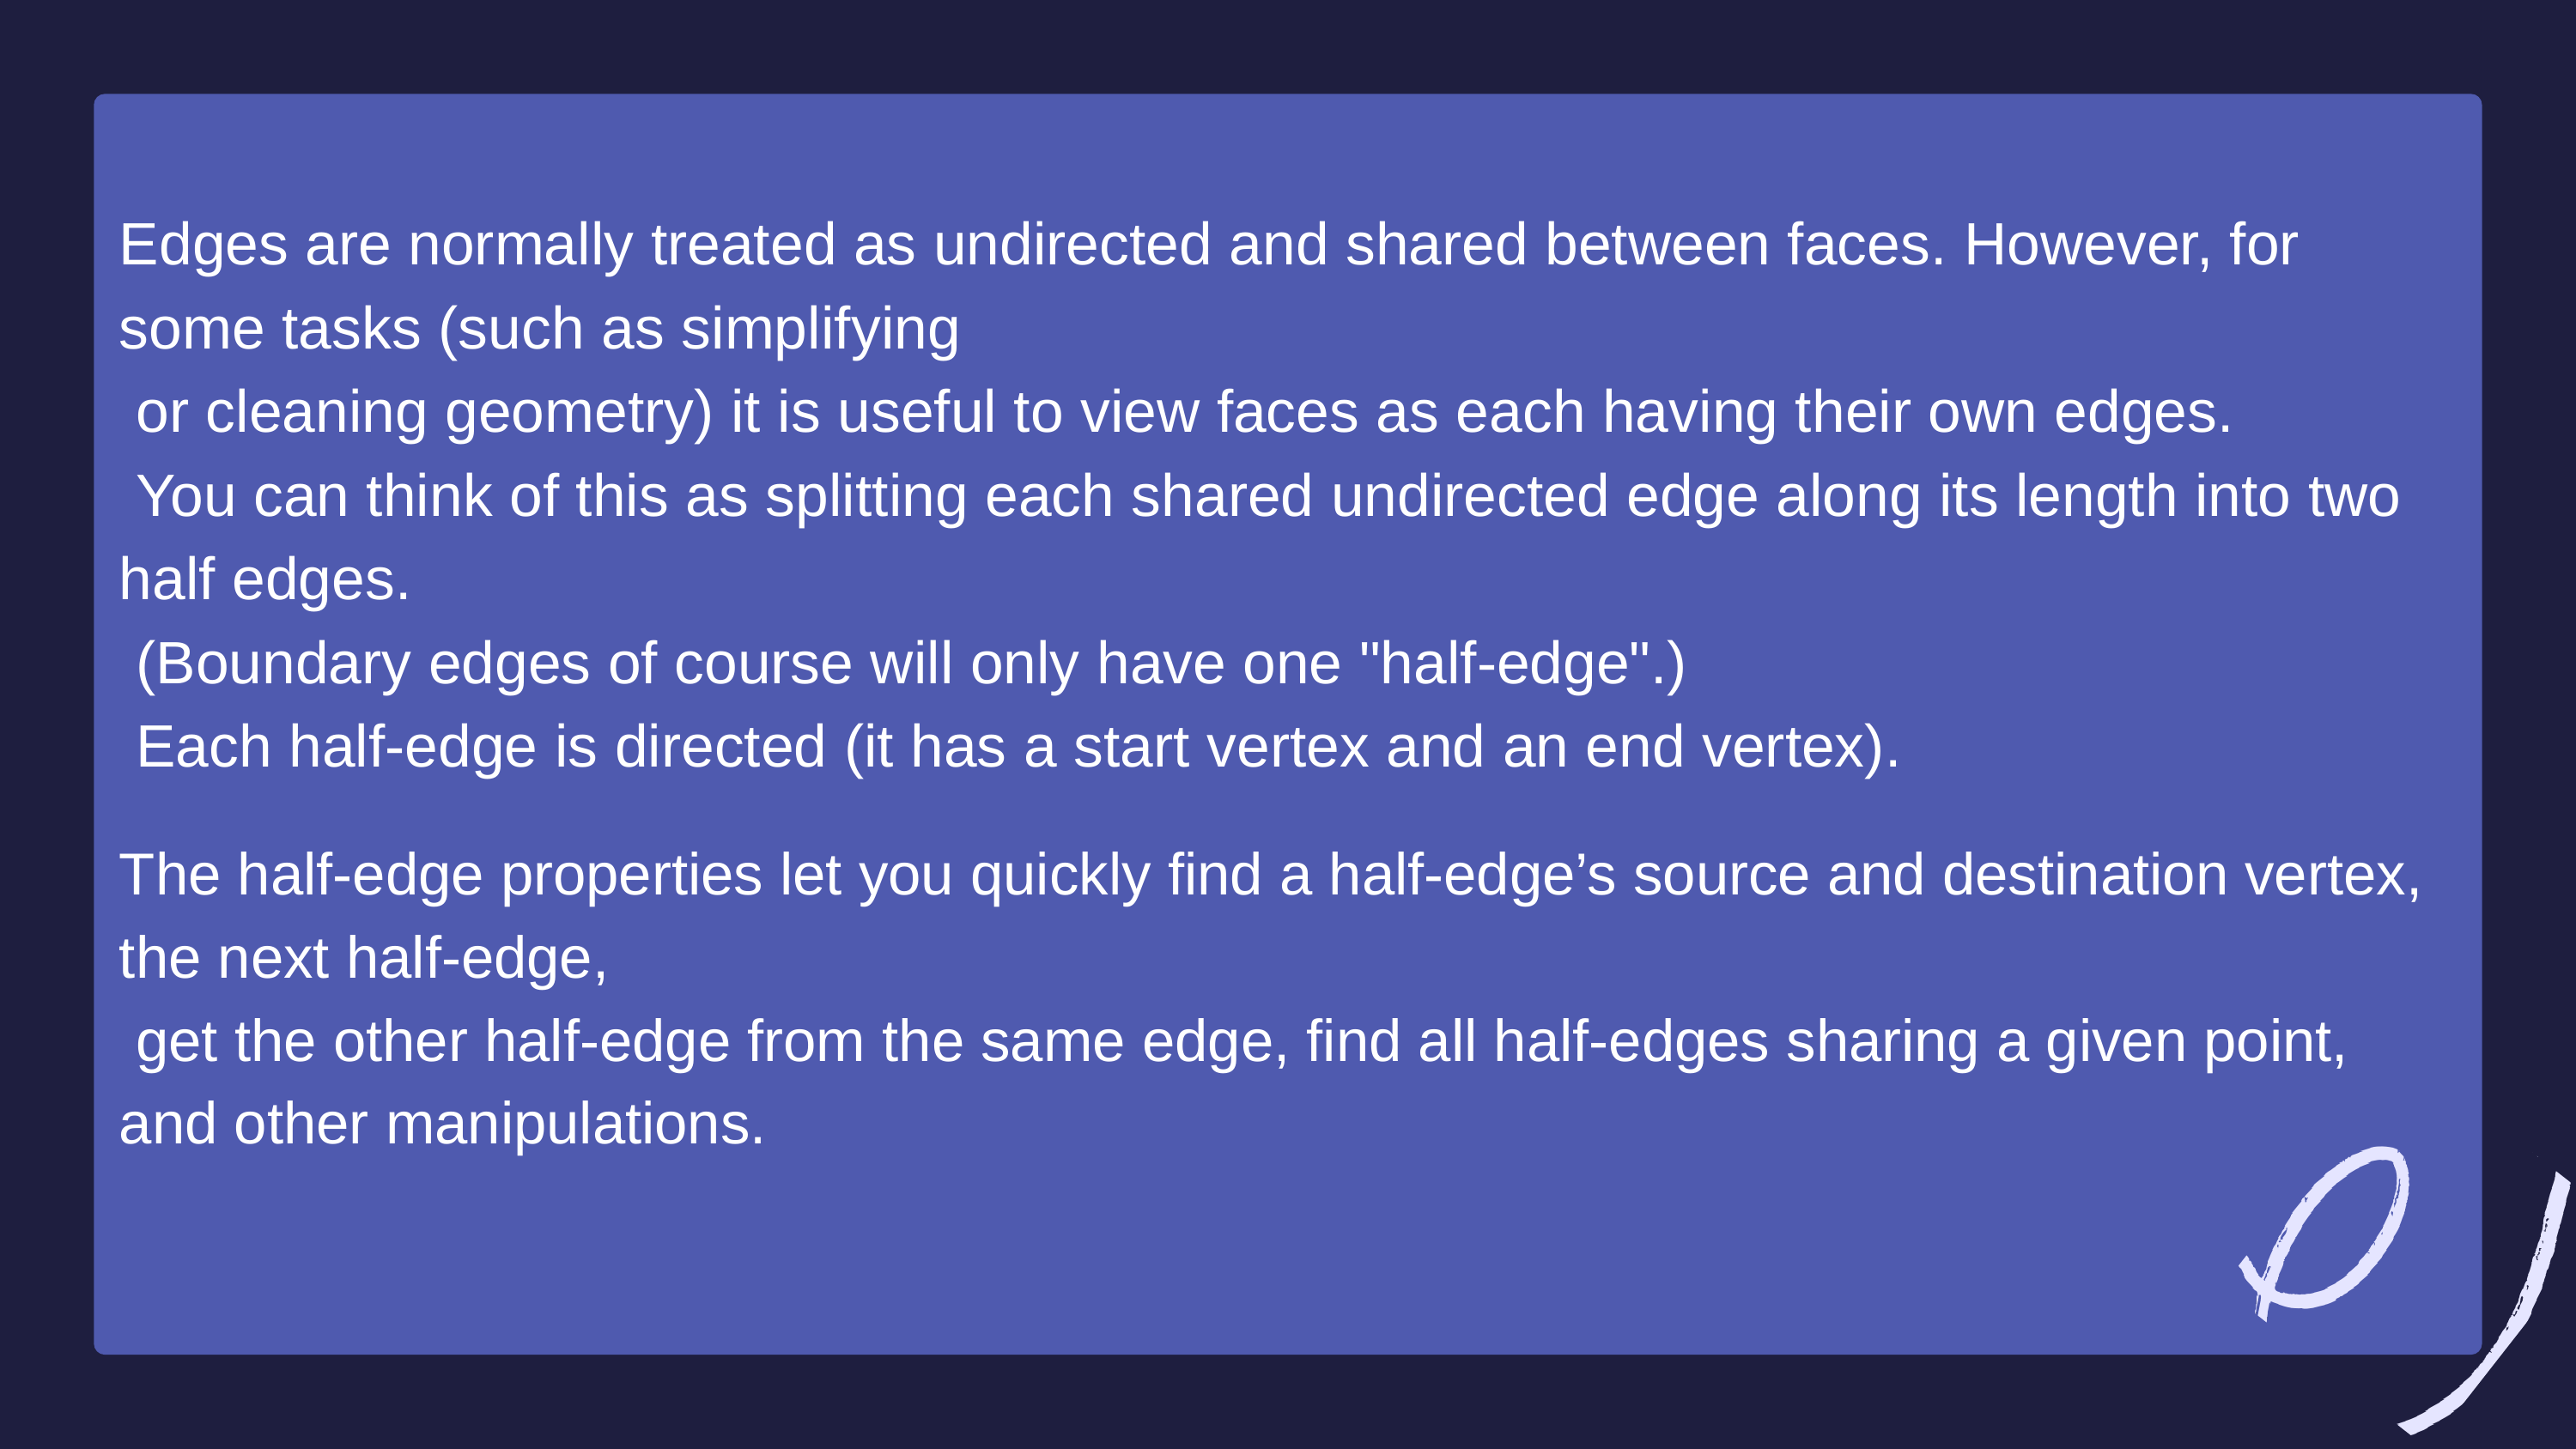

Edges are normally treated as undirected and shared between faces. However, for some tasks (such as simplifying
 or cleaning geometry) it is useful to view faces as each having their own edges.
 You can think of this as splitting each shared undirected edge along its length into two half edges.
 (Boundary edges of course will only have one "half-edge".)
 Each half-edge is directed (it has a start vertex and an end vertex).
The half-edge properties let you quickly find a half-edge’s source and destination vertex, the next half-edge,
 get the other half-edge from the same edge, find all half-edges sharing a given point, and other manipulations.